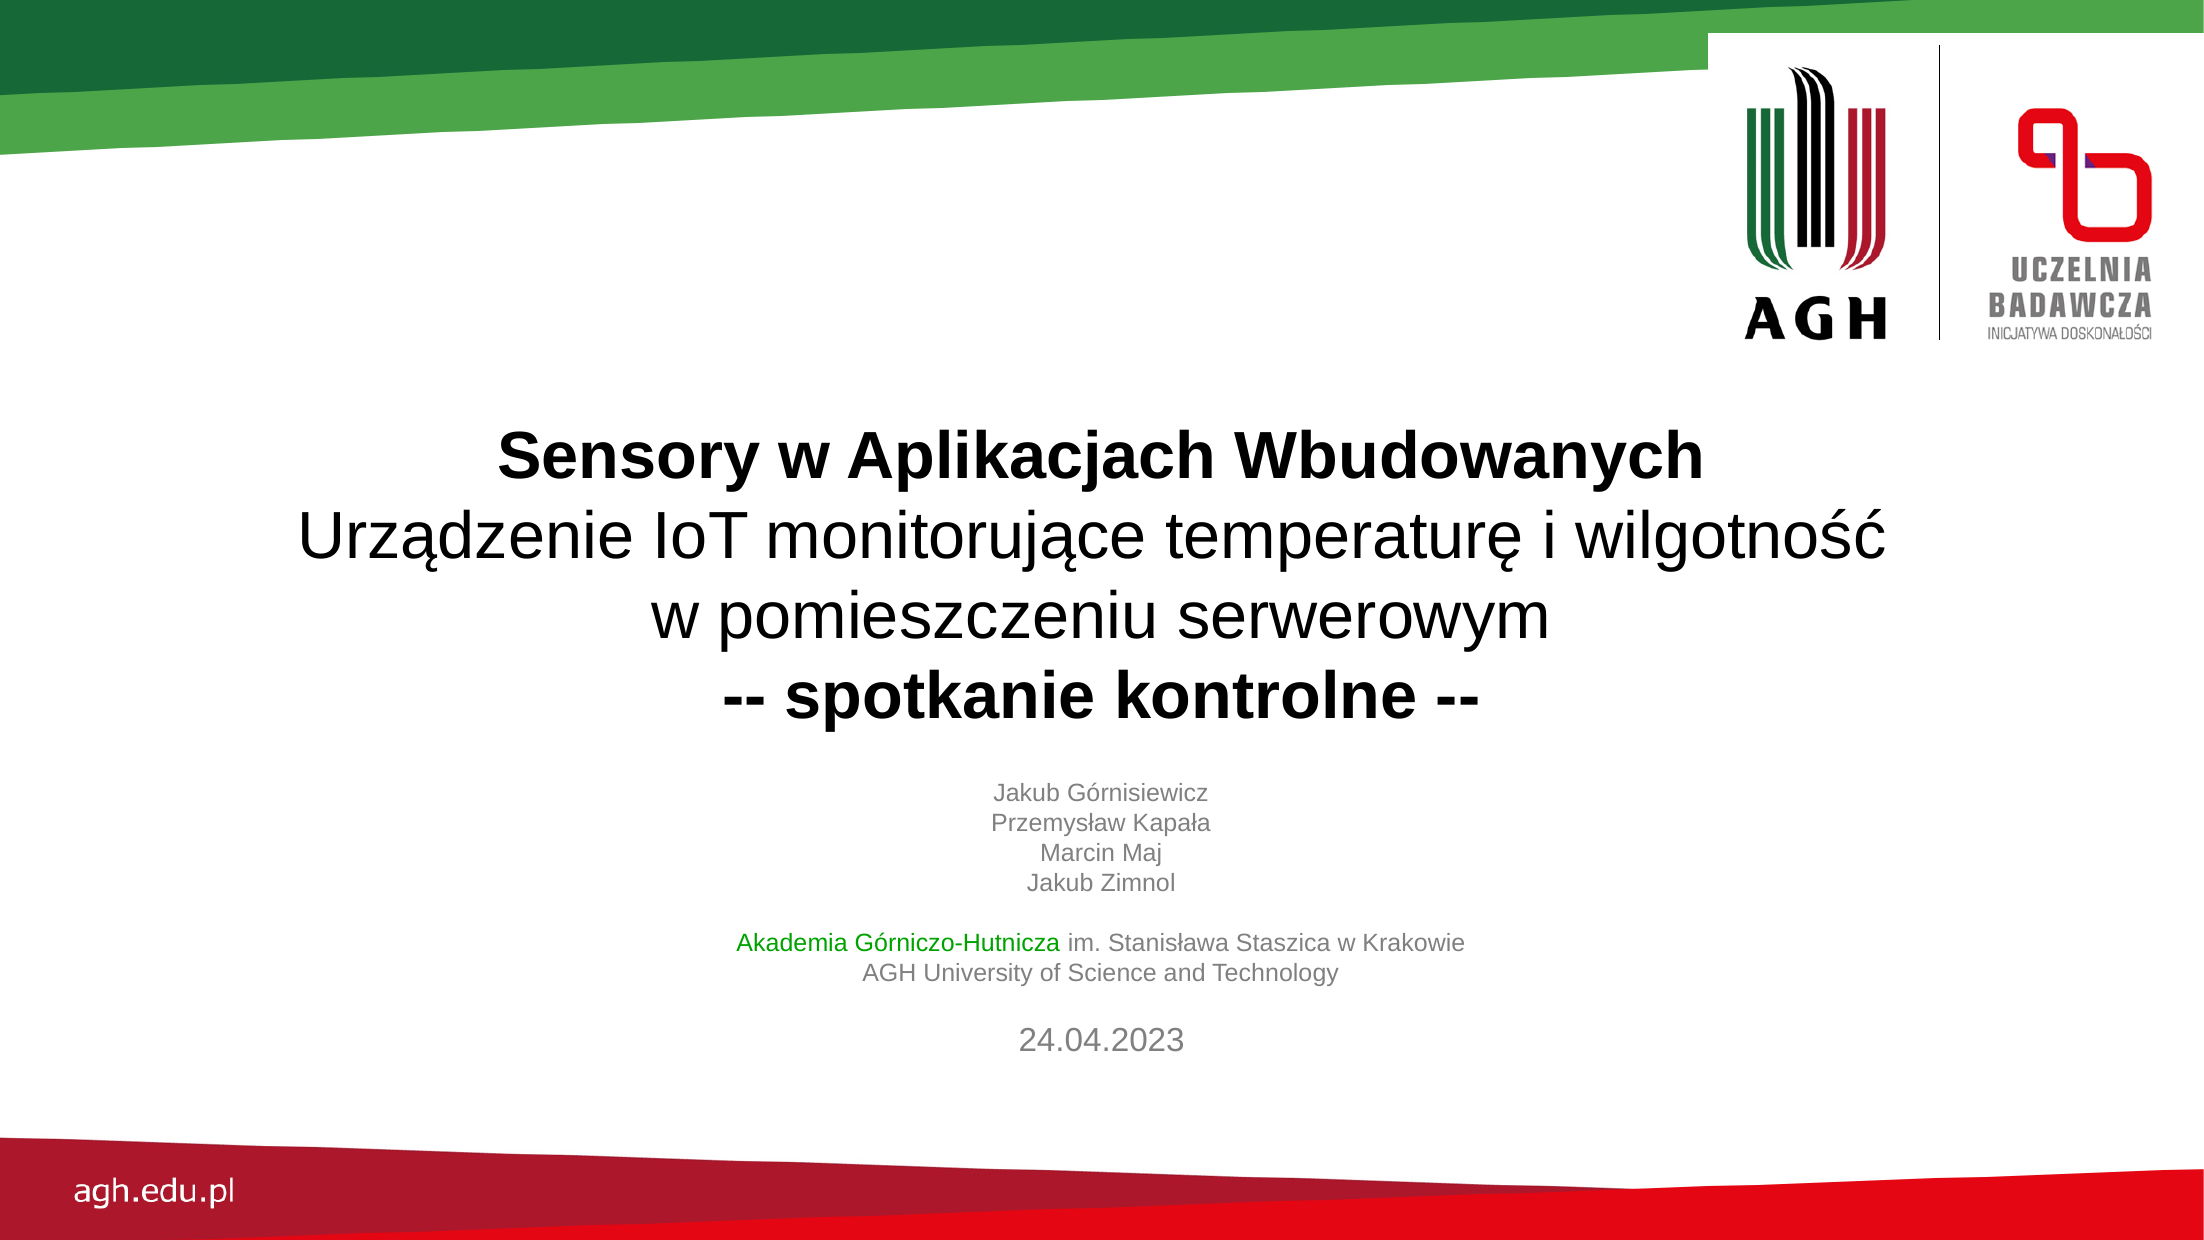

Sensory w Aplikacjach Wbudowanych
Urządzenie IoT monitorujące temperaturę i wilgotność
w pomieszczeniu serwerowym
-- spotkanie kontrolne --
Jakub Górnisiewicz
Przemysław Kapała
Marcin Maj
Jakub Zimnol
Akademia Górniczo-Hutnicza im. Stanisława Staszica w Krakowie
AGH University of Science and Technology
24.04.2023